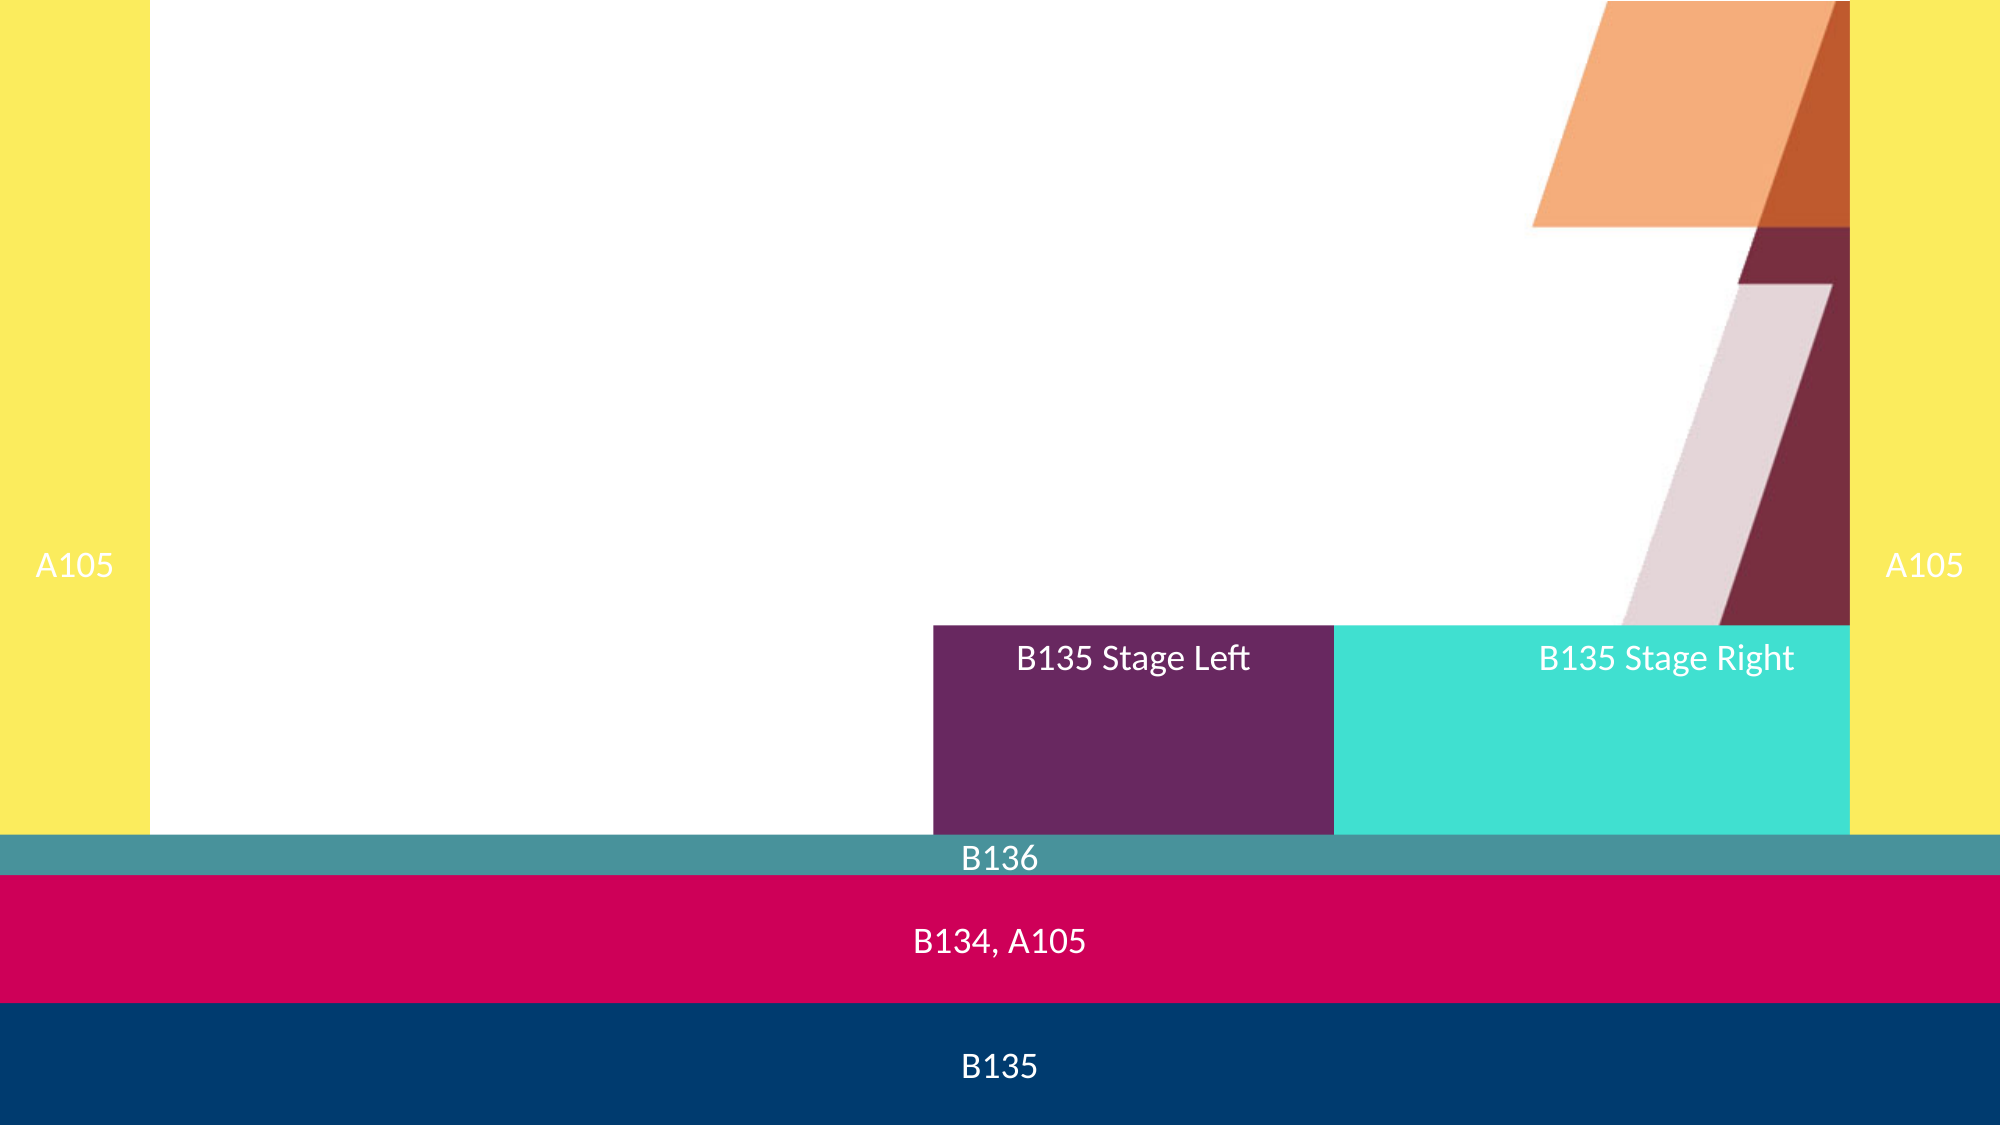

A105
A105
B135 Stage Left
B135 Stage Right
B136
B134, A105
B135
29